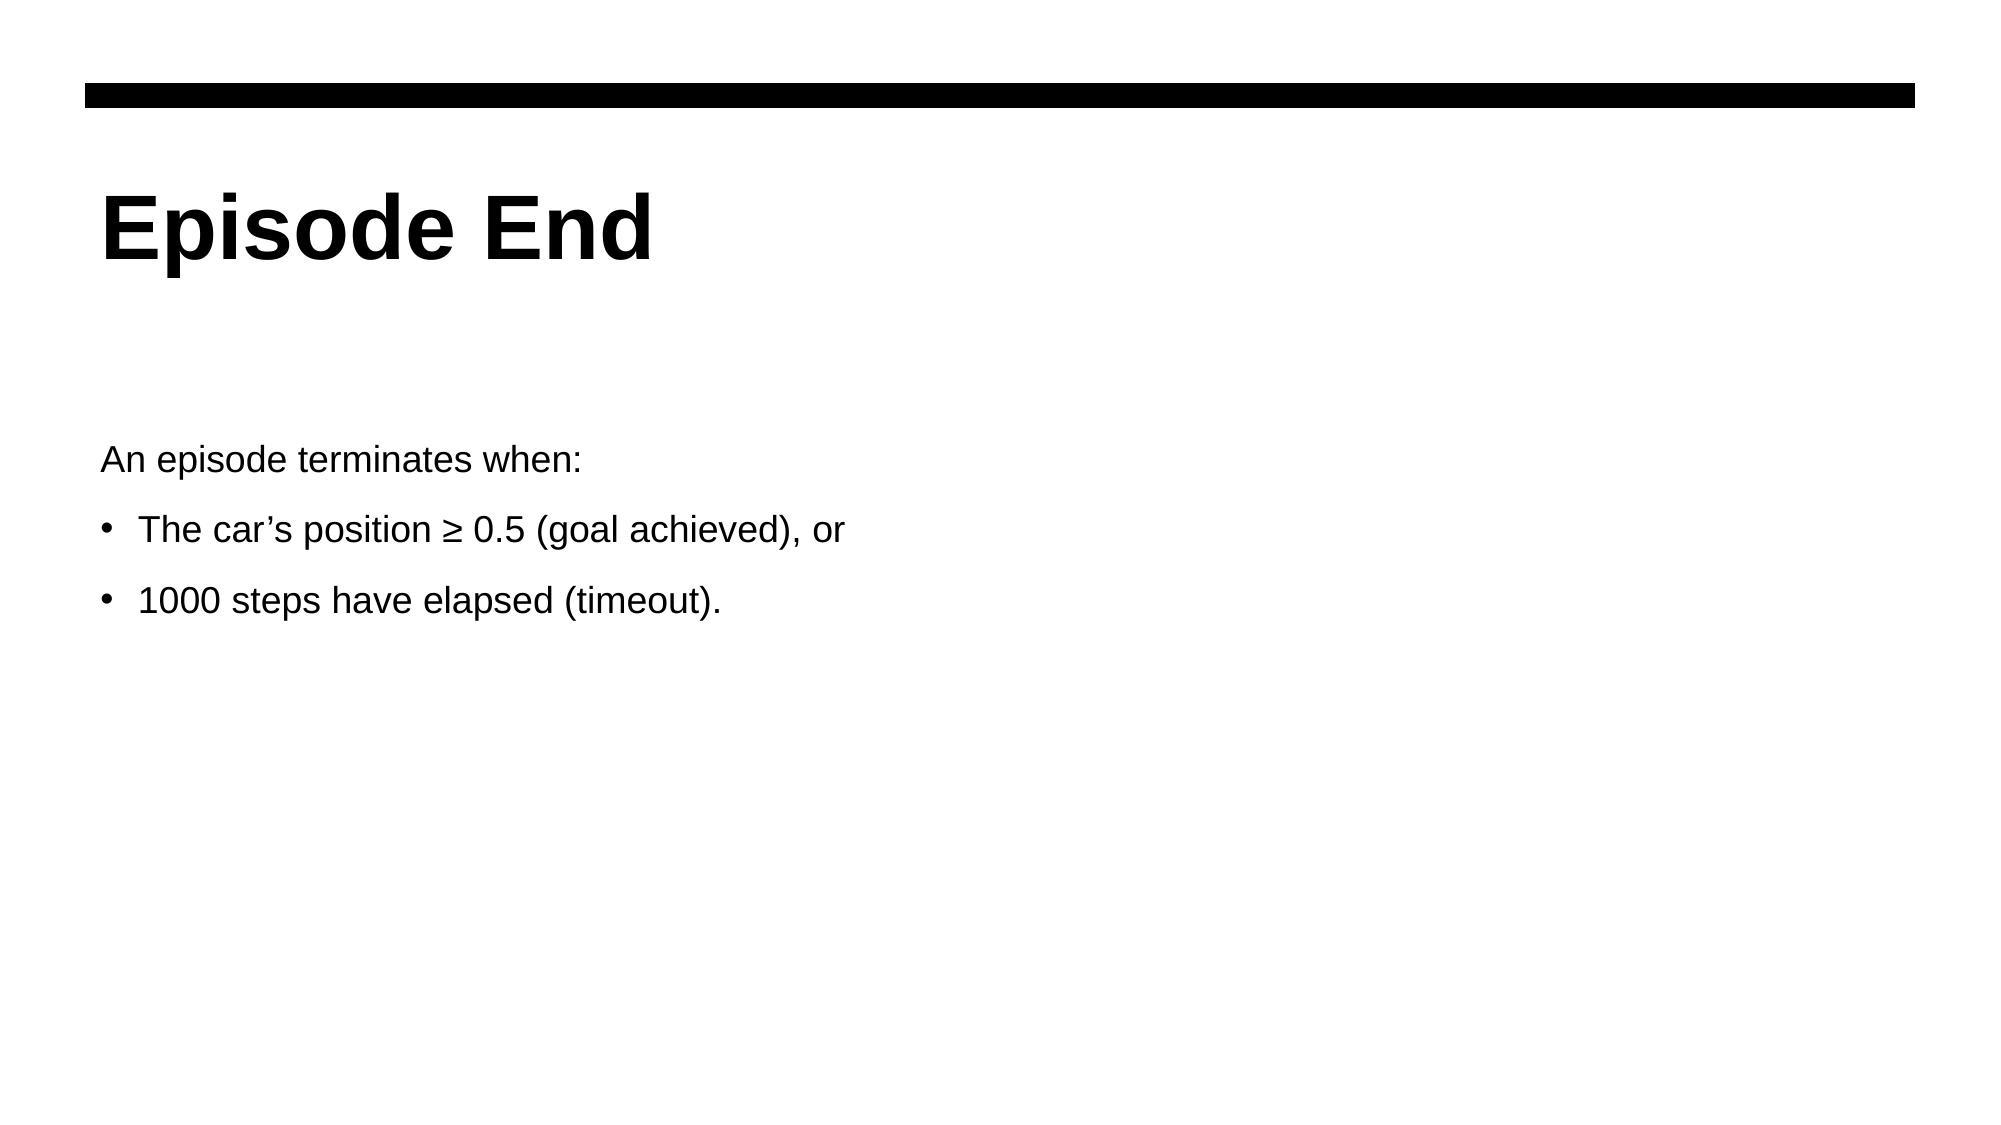

# Episode End
An episode terminates when:
The car’s position ≥ 0.5 (goal achieved), or
1000 steps have elapsed (timeout).